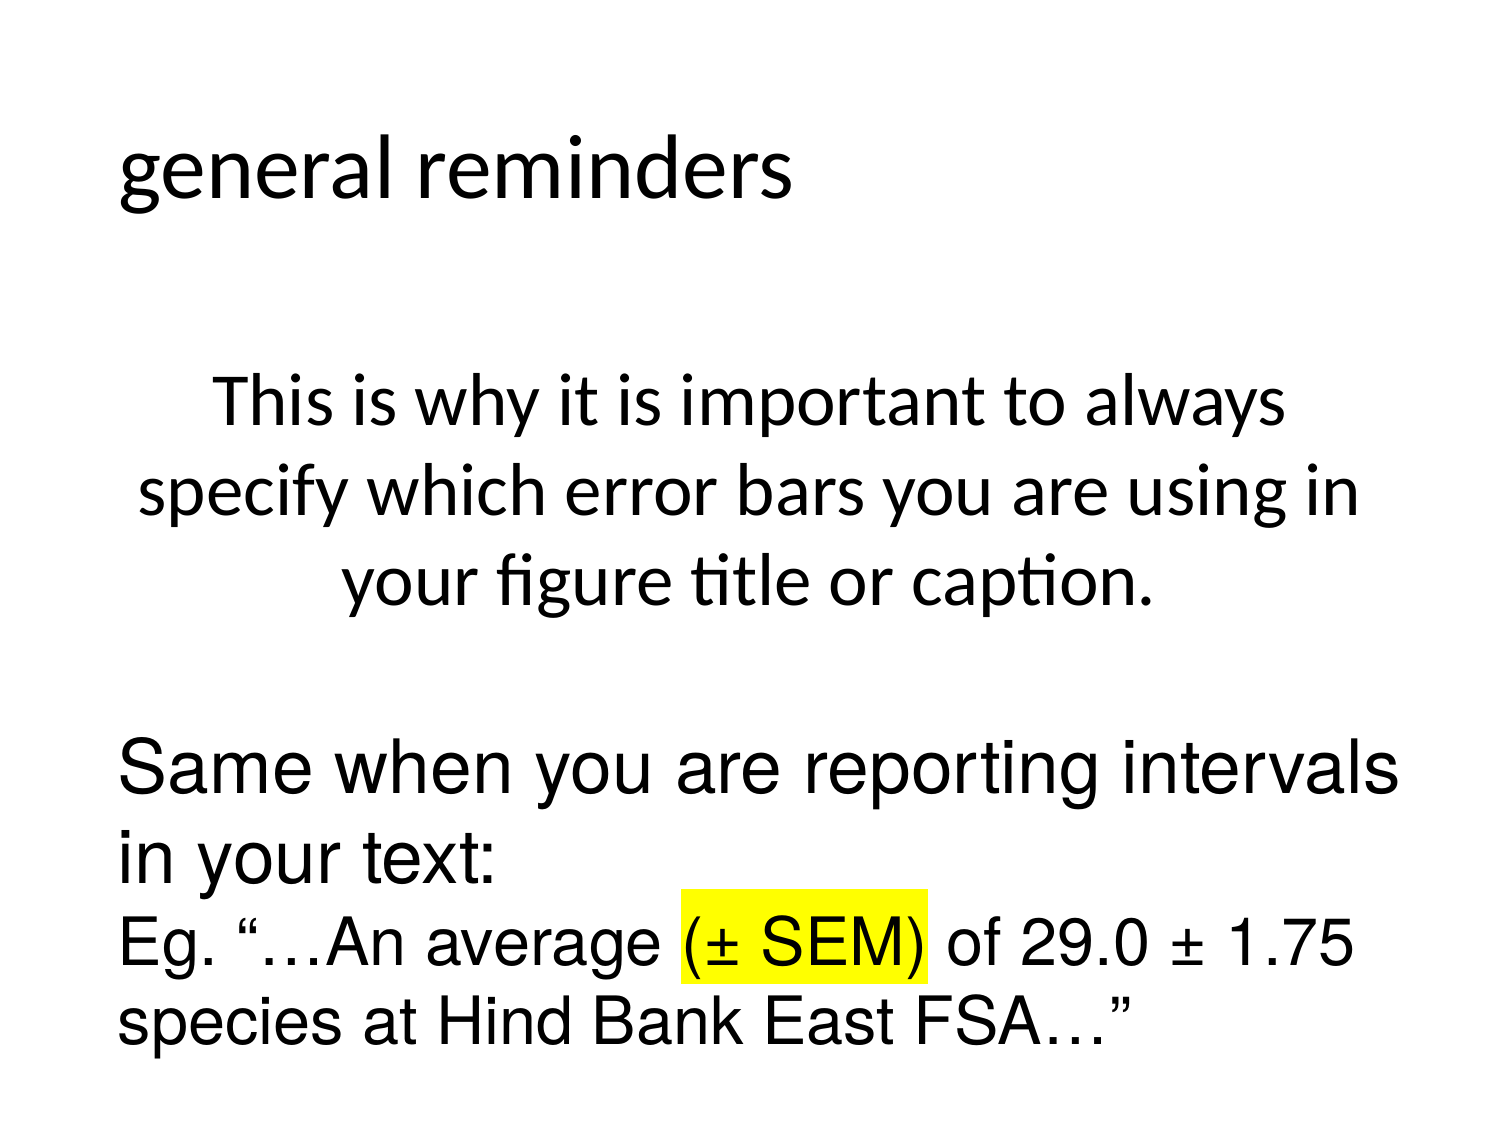

# general reminders
This is why it is important to always specify which error bars you are using in your figure title or caption.
Same when you are reporting intervals in your text:
Eg. “…An average (± SEM) of 29.0 ± 1.75 species at Hind Bank East FSA…”